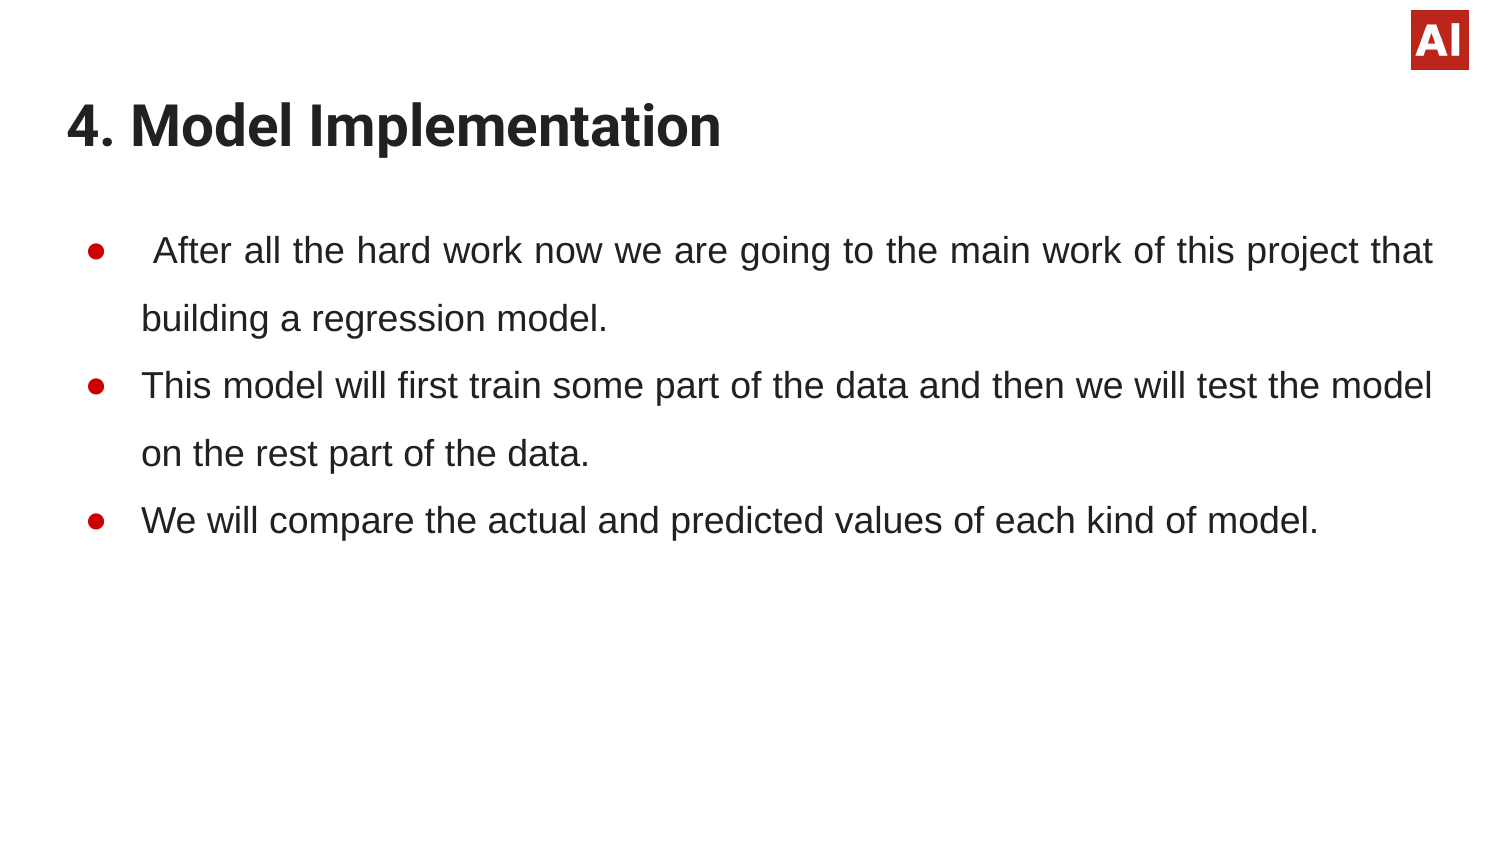

# 4. Model Implementation
 After all the hard work now we are going to the main work of this project that building a regression model.
This model will first train some part of the data and then we will test the model on the rest part of the data.
We will compare the actual and predicted values of each kind of model.